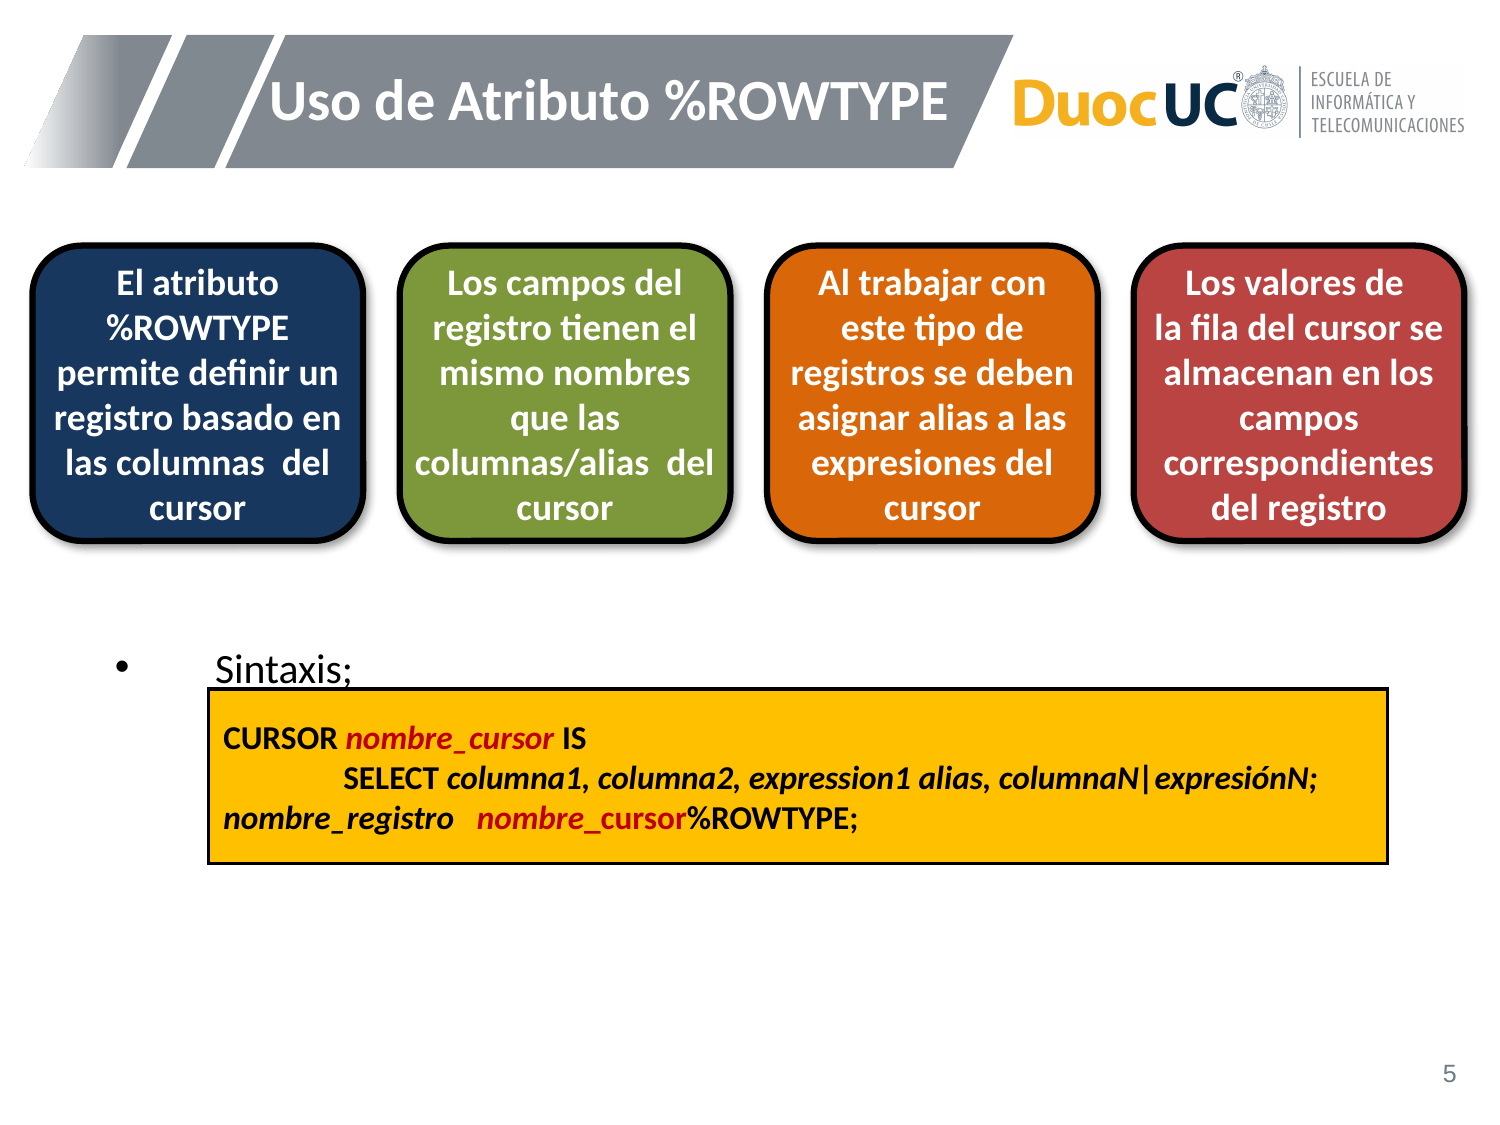

# Uso de Atributo %ROWTYPE
El atributo %ROWTYPE permite definir un registro basado en las columnas  del cursor
Los campos del registro tienen el mismo nombres que las columnas/alias  del cursor
Al trabajar con este tipo de registros se deben asignar alias a las expresiones del cursor
Los valores de
la fila del cursor se almacenan en los campos correspondientes del registro
Sintaxis;

CURSOR nombre_cursor IS
                SELECT columna1, columna2, expression1 alias, columnaN|expresiónN;
nombre_registro   nombre_cursor%ROWTYPE;